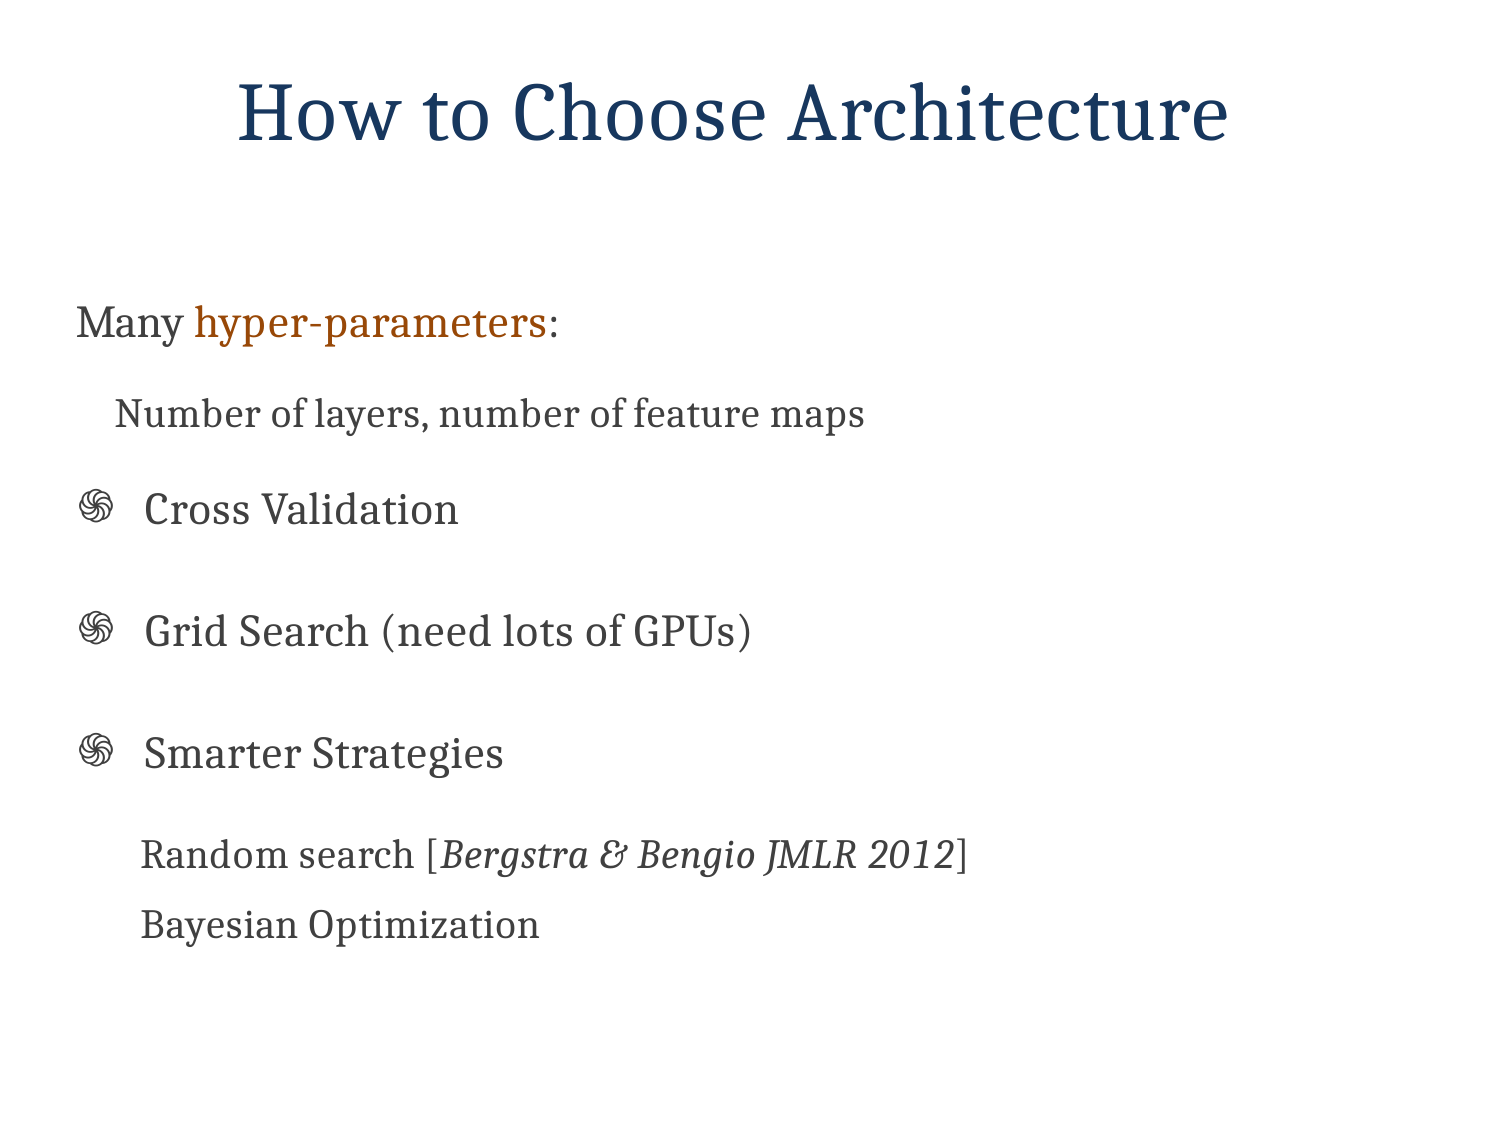

How to Choose Architecture
Many hyper-parameters:
Number of layers, number of feature maps
 Cross Validation

 Grid Search (need lots of GPUs)

 Smarter Strategies
Random search [Bergstra & Bengio JMLR 2012]
Bayesian Optimization